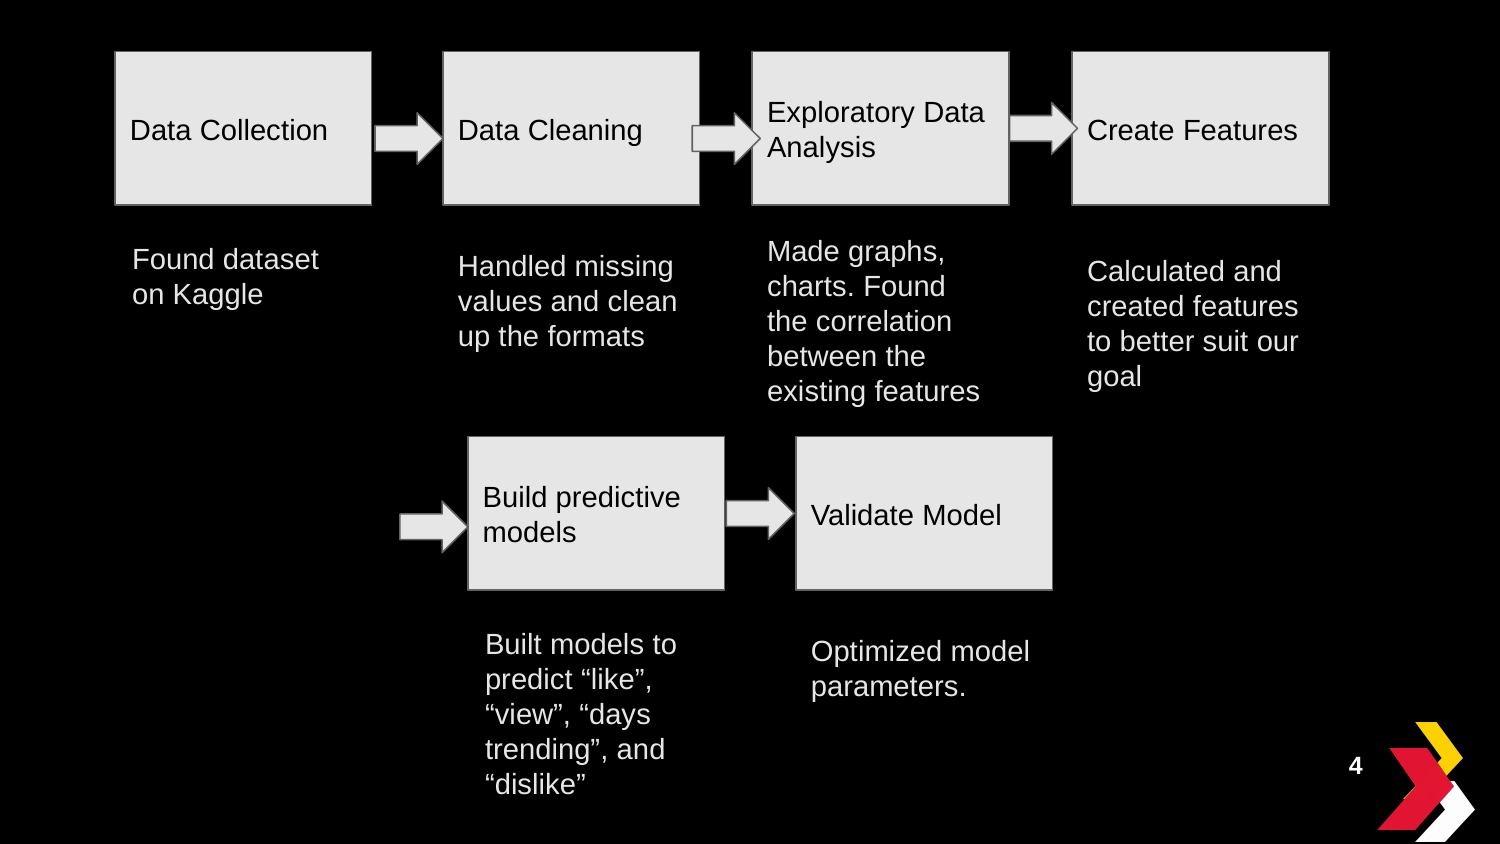

Data Collection
Data Cleaning
Exploratory Data Analysis
Create Features

Made graphs, charts. Found the correlation between the existing features
Found dataset on Kaggle
Handled missing values and clean up the formats
Calculated and created features to better suit our goal
Build predictive models
Validate Model

Built models to predict “like”, “view”, “days trending”, and “dislike”
Optimized model parameters.